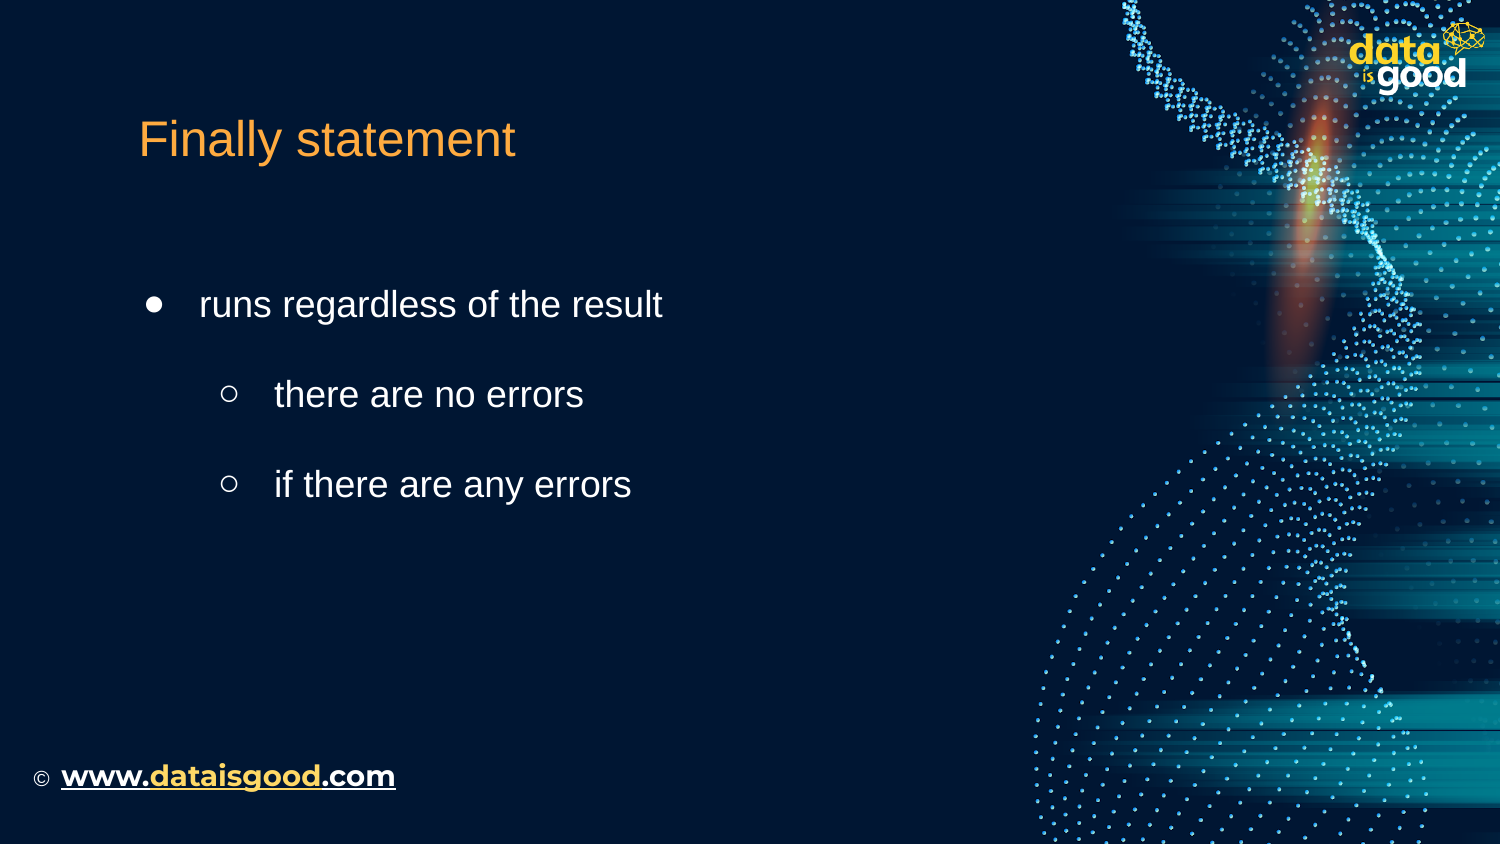

# Finally statement
runs regardless of the result
there are no errors
if there are any errors